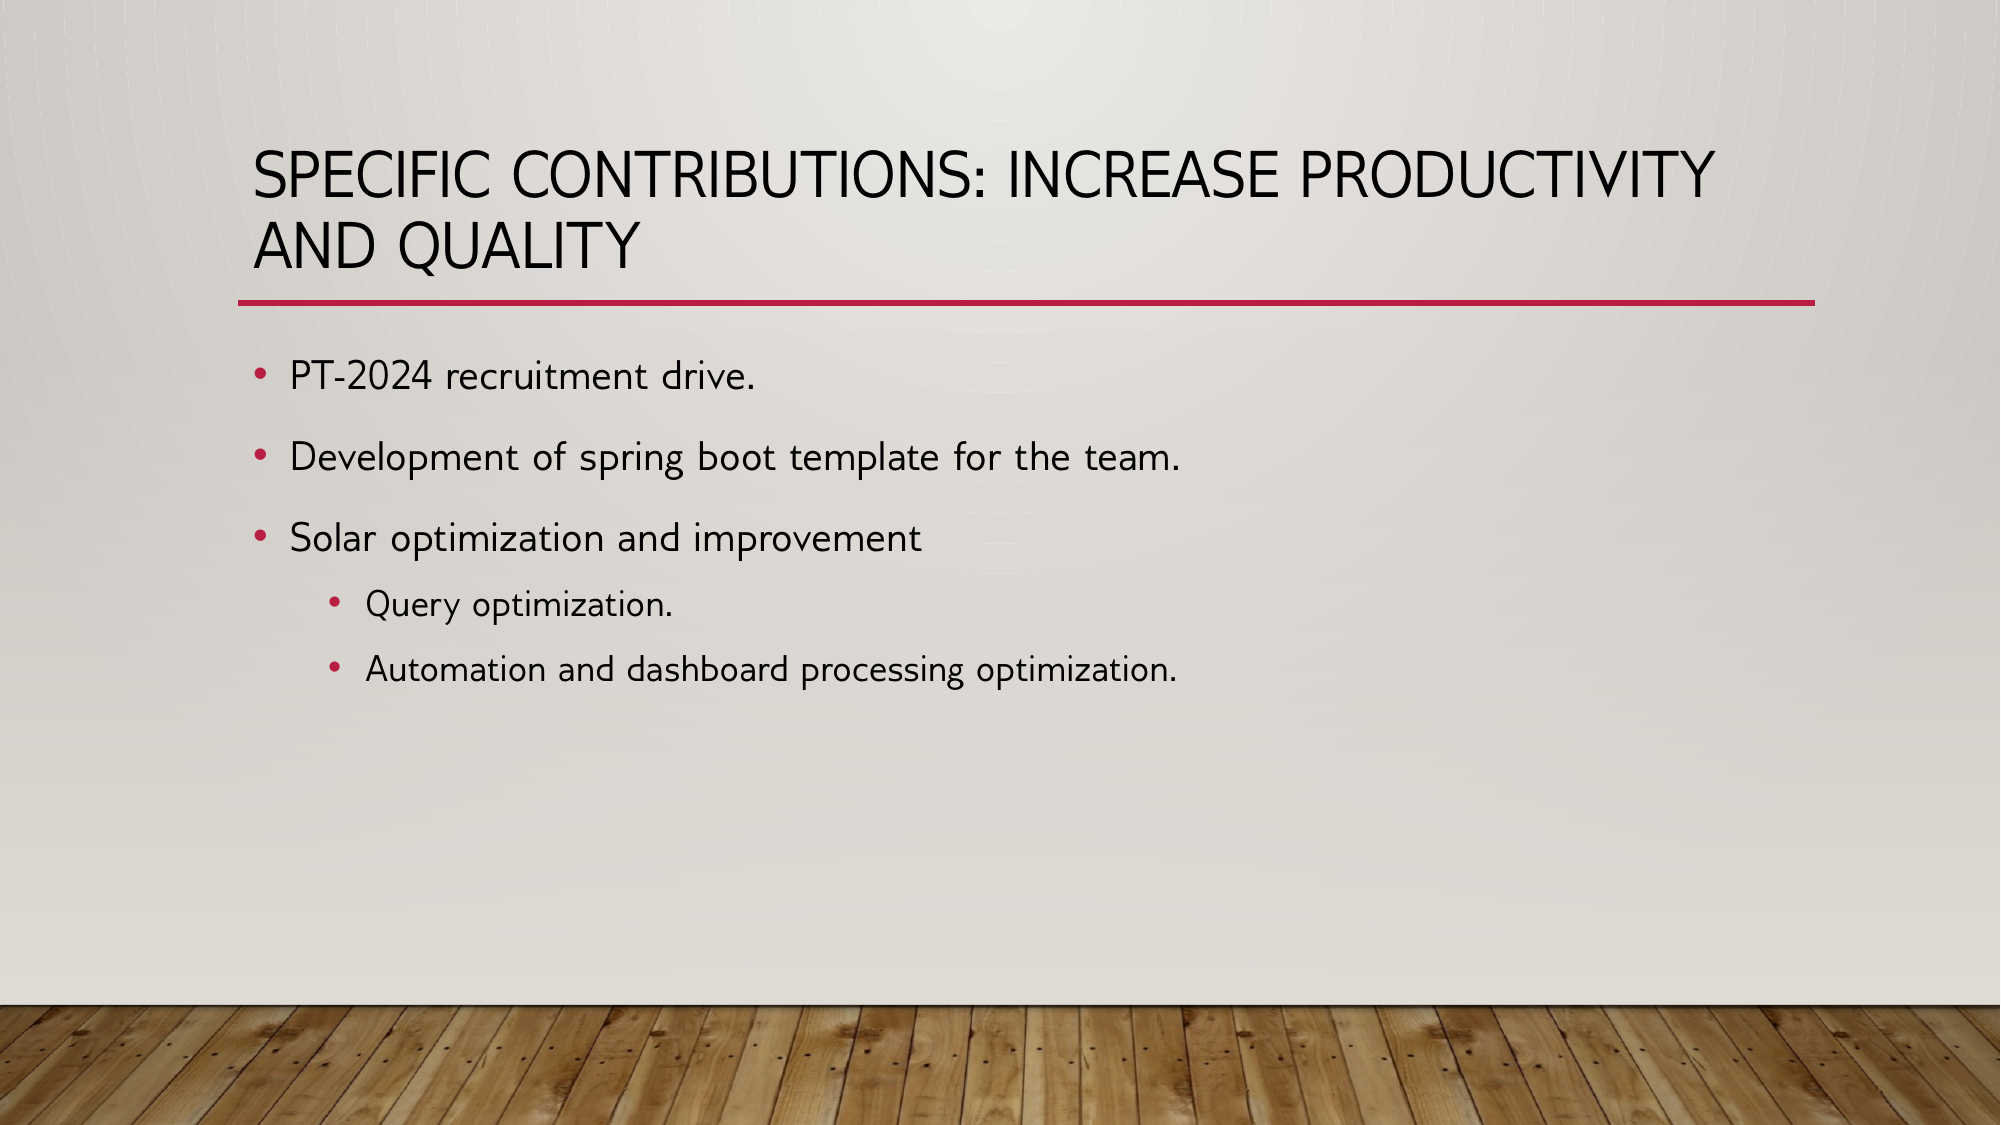

# Specific Contributions: Increase Productivity and Quality
PT-2024 recruitment drive.
Development of spring boot template for the team.
Solar optimization and improvement
Query optimization.
Automation and dashboard processing optimization.